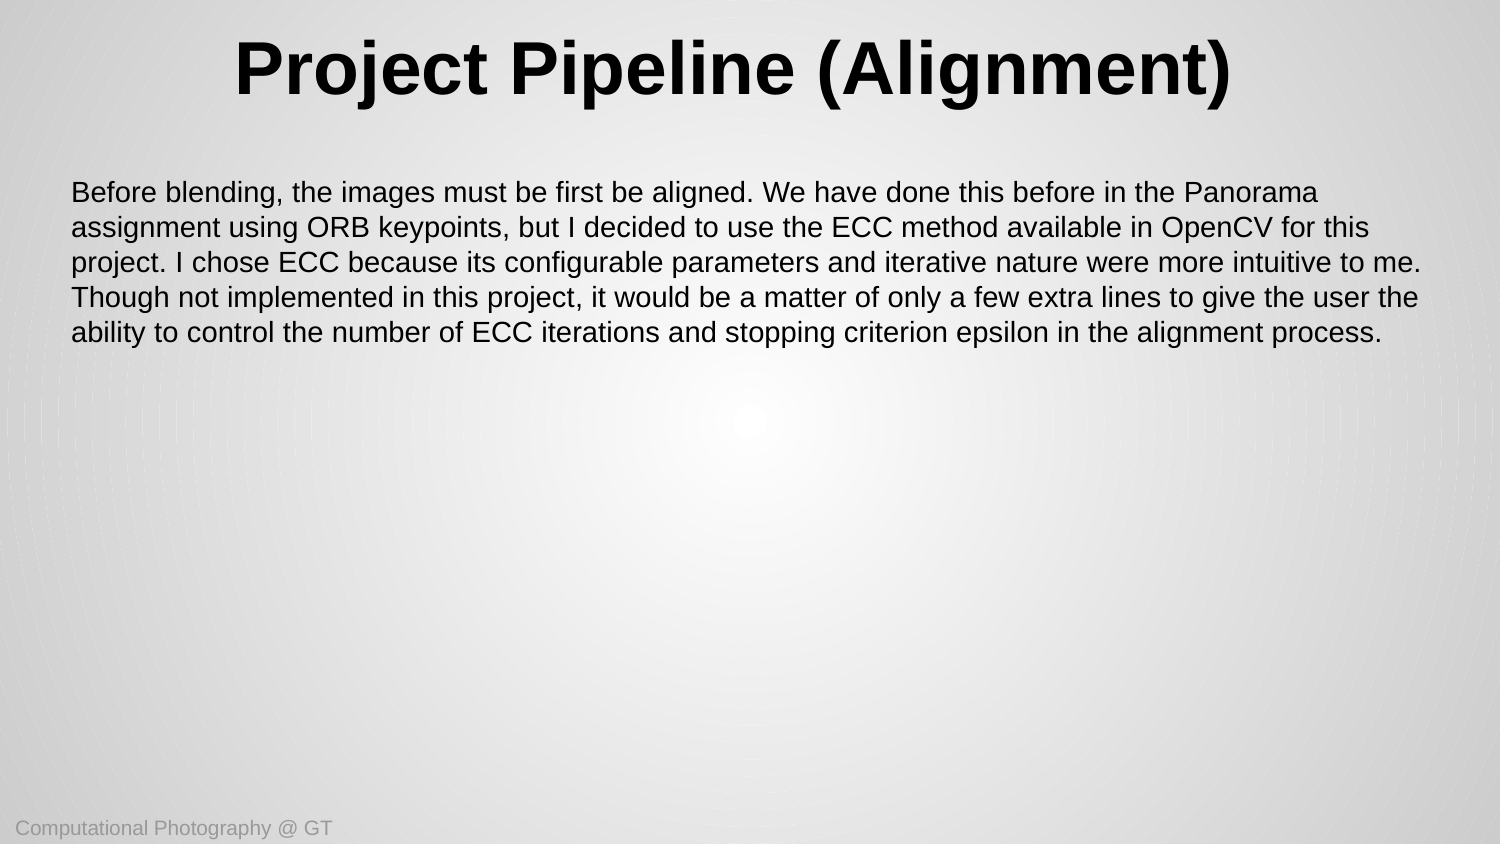

# Project Pipeline (Alignment)
Before blending, the images must be first be aligned. We have done this before in the Panorama assignment using ORB keypoints, but I decided to use the ECC method available in OpenCV for this project. I chose ECC because its configurable parameters and iterative nature were more intuitive to me. Though not implemented in this project, it would be a matter of only a few extra lines to give the user the ability to control the number of ECC iterations and stopping criterion epsilon in the alignment process.
Computational Photography @ GT